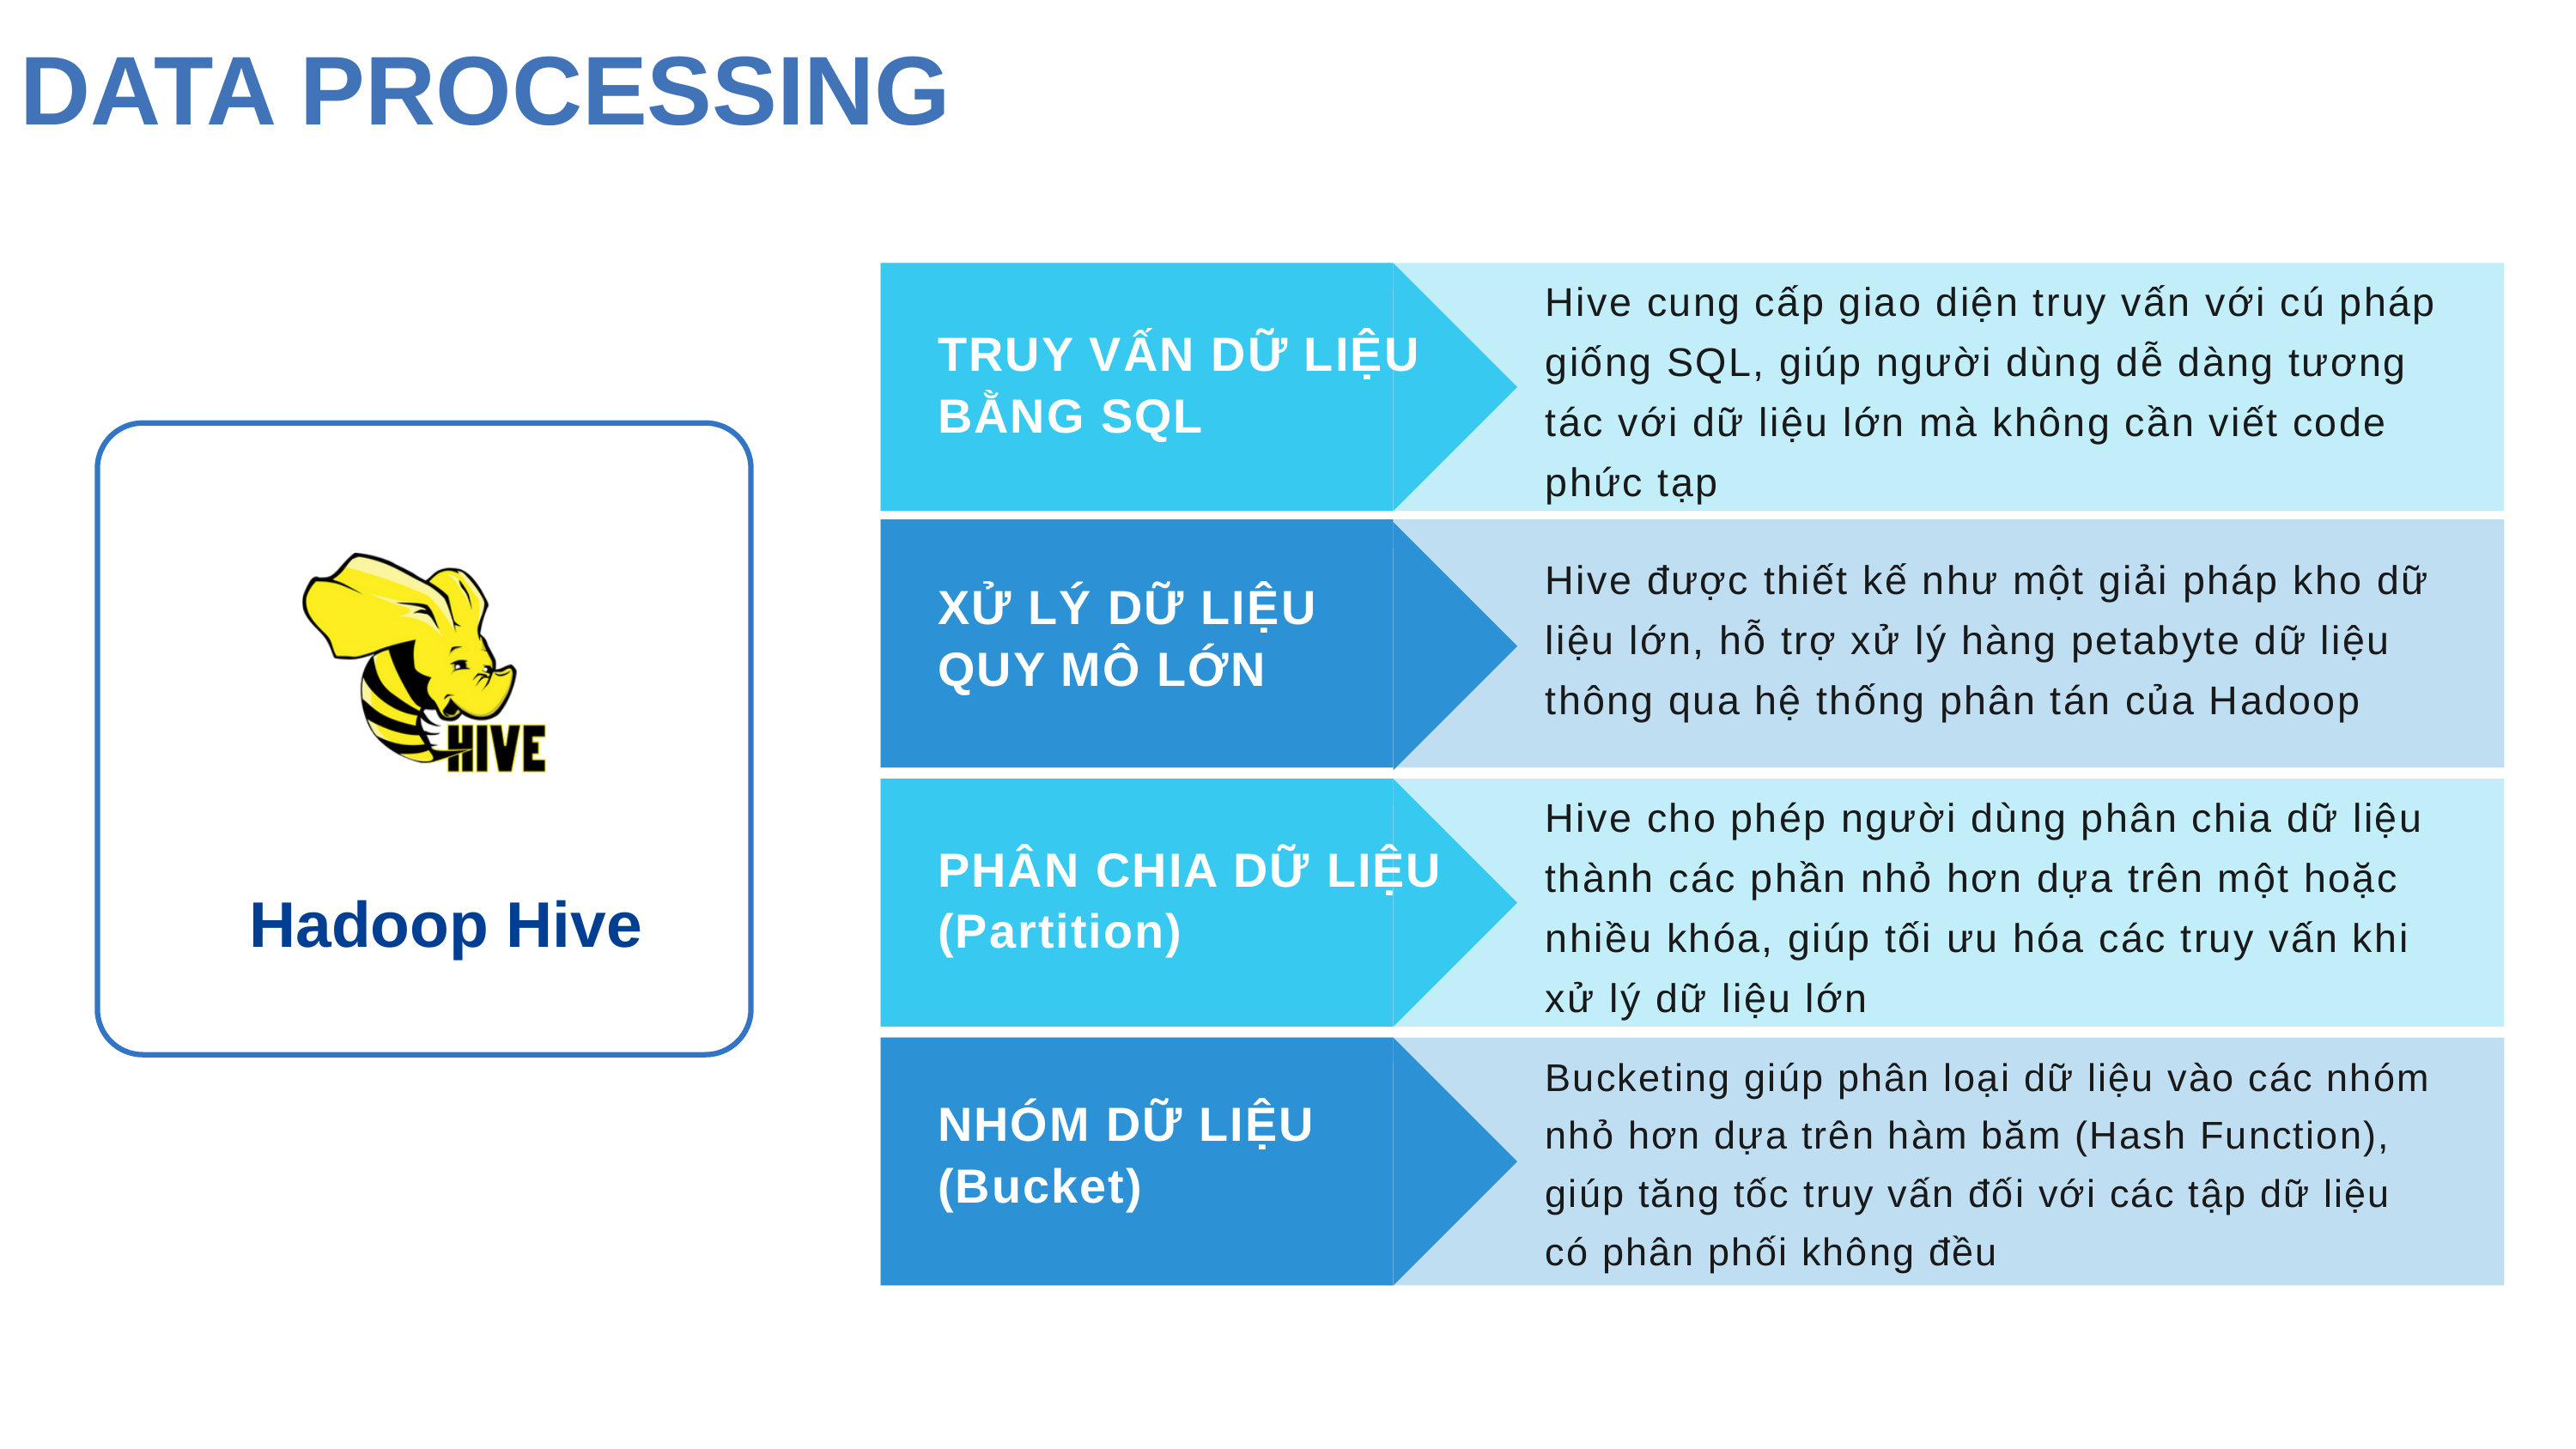

DATA PROCESSING

Hive cung cấp giao diện truy vấn với cú pháp giống SQL, giúp người dùng dễ dàng tương tác với dữ liệu lớn mà không cần viết code phức tạp

TRUY VẤN DỮ LIỆU BẰNG SQL

Hive được thiết kế như một giải pháp kho dữ liệu lớn, hỗ trợ xử lý hàng petabyte dữ liệu thông qua hệ thống phân tán của Hadoop

XỬ LÝ DỮ LIỆU QUY MÔ LỚN

Hive cho phép người dùng phân chia dữ liệu thành các phần nhỏ hơn dựa trên một hoặc nhiều khóa, giúp tối ưu hóa các truy vấn khi xử lý dữ liệu lớn

PHÂN CHIA DỮ LIỆU
(Partition)
Hadoop Hive

Bucketing giúp phân loại dữ liệu vào các nhóm nhỏ hơn dựa trên hàm băm (Hash Function), giúp tăng tốc truy vấn đối với các tập dữ liệu có phân phối không đều

NHÓM DỮ LIỆU
(Bucket)